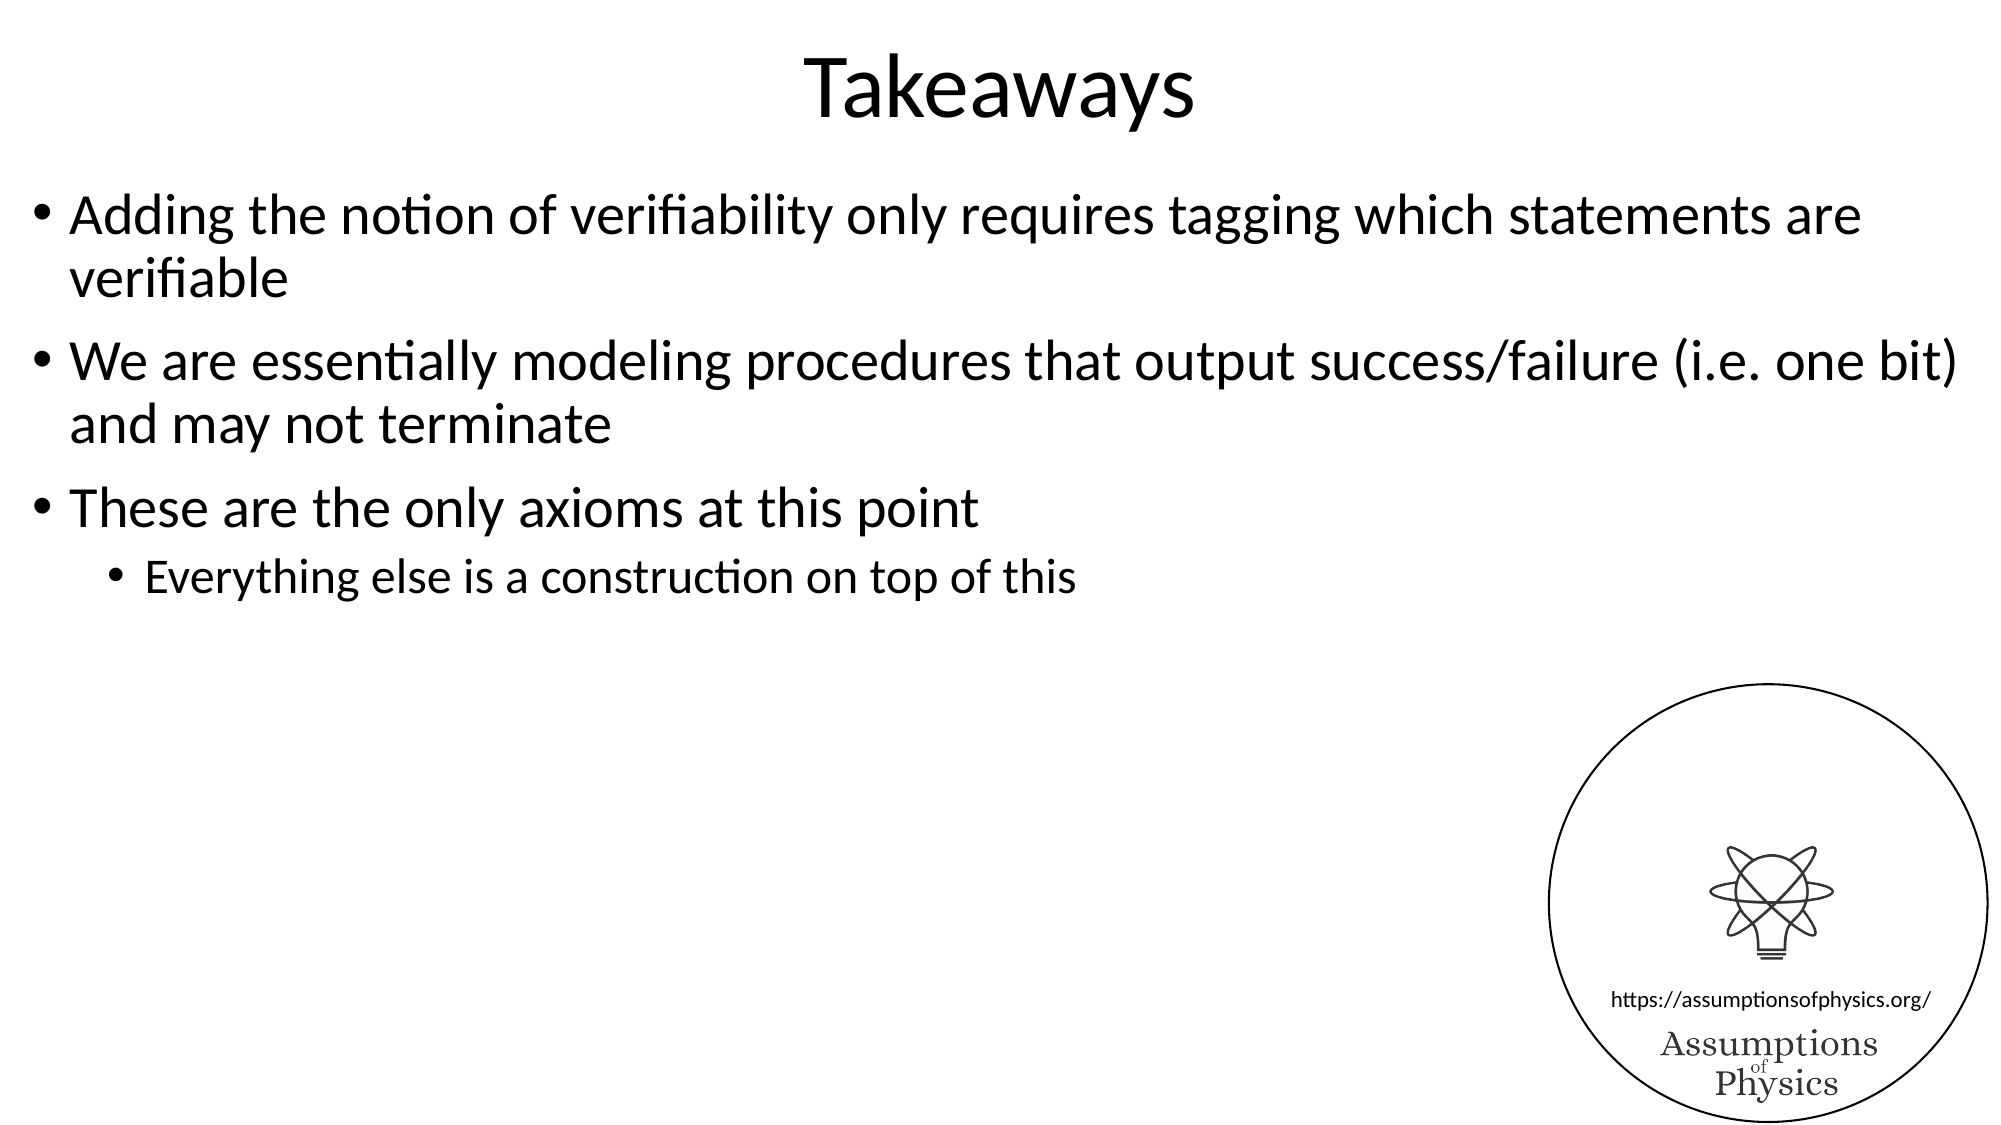

# Takeaways
Adding the notion of verifiability only requires tagging which statements are verifiable
We are essentially modeling procedures that output success/failure (i.e. one bit) and may not terminate
These are the only axioms at this point
Everything else is a construction on top of this